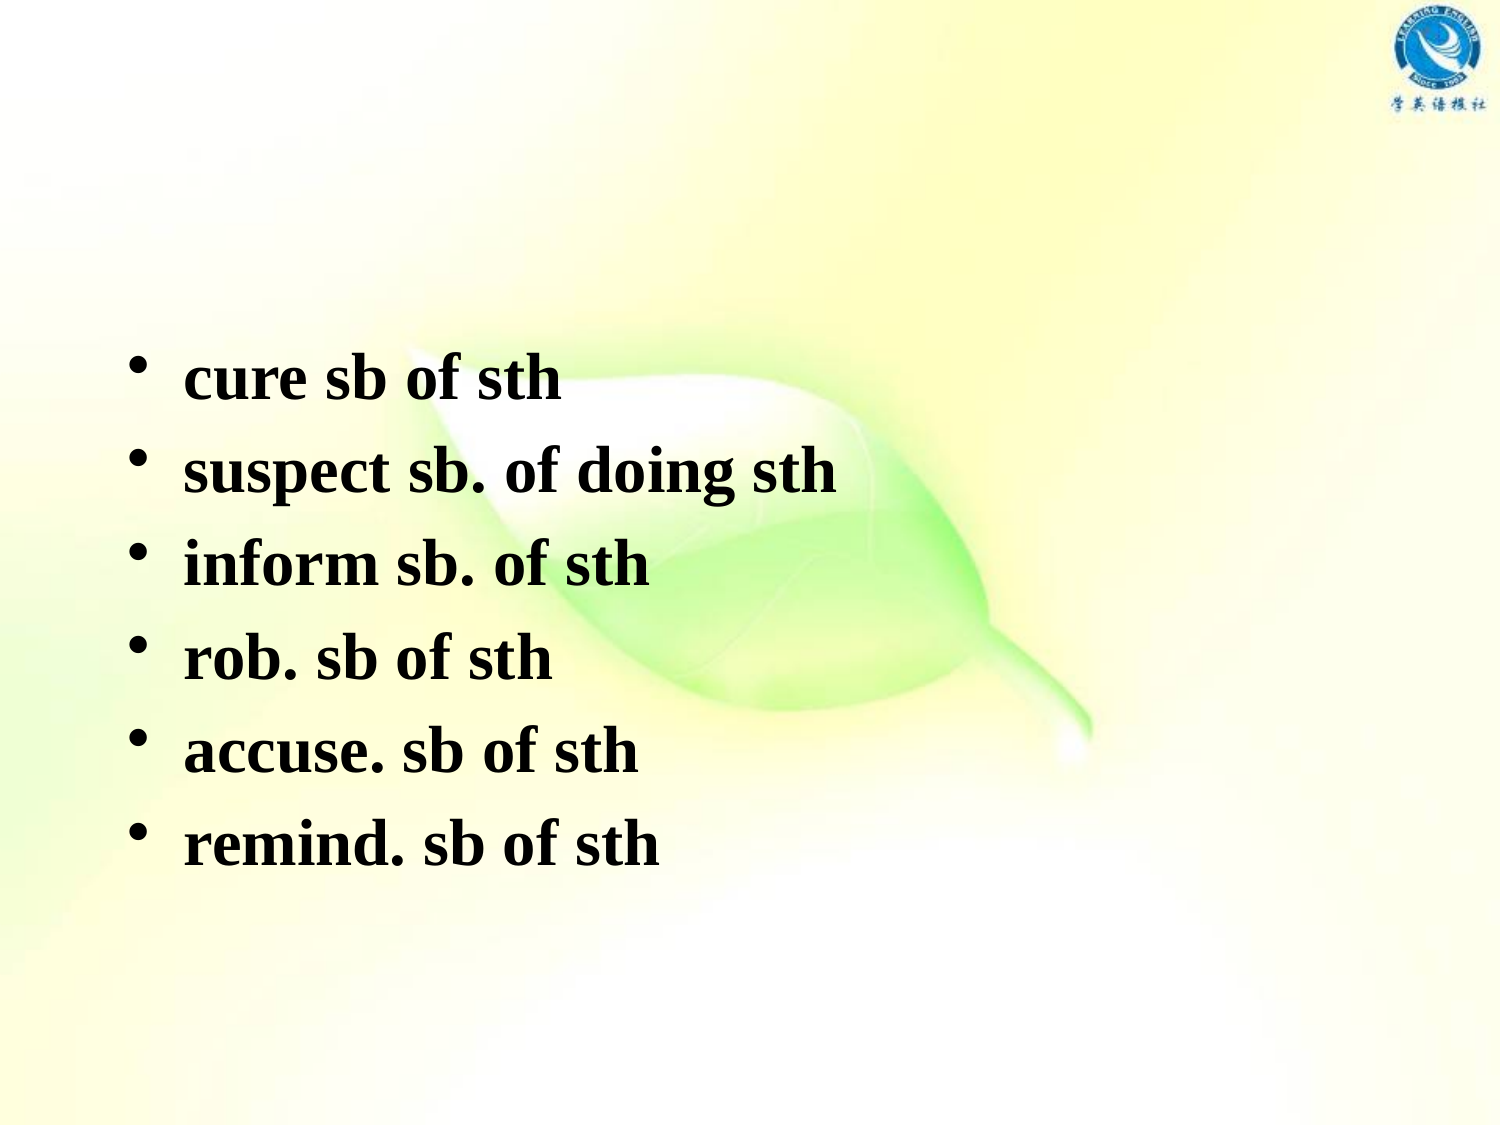

#
cure sb of sth
suspect sb. of doing sth
inform sb. of sth
rob. sb of sth
accuse. sb of sth
remind. sb of sth